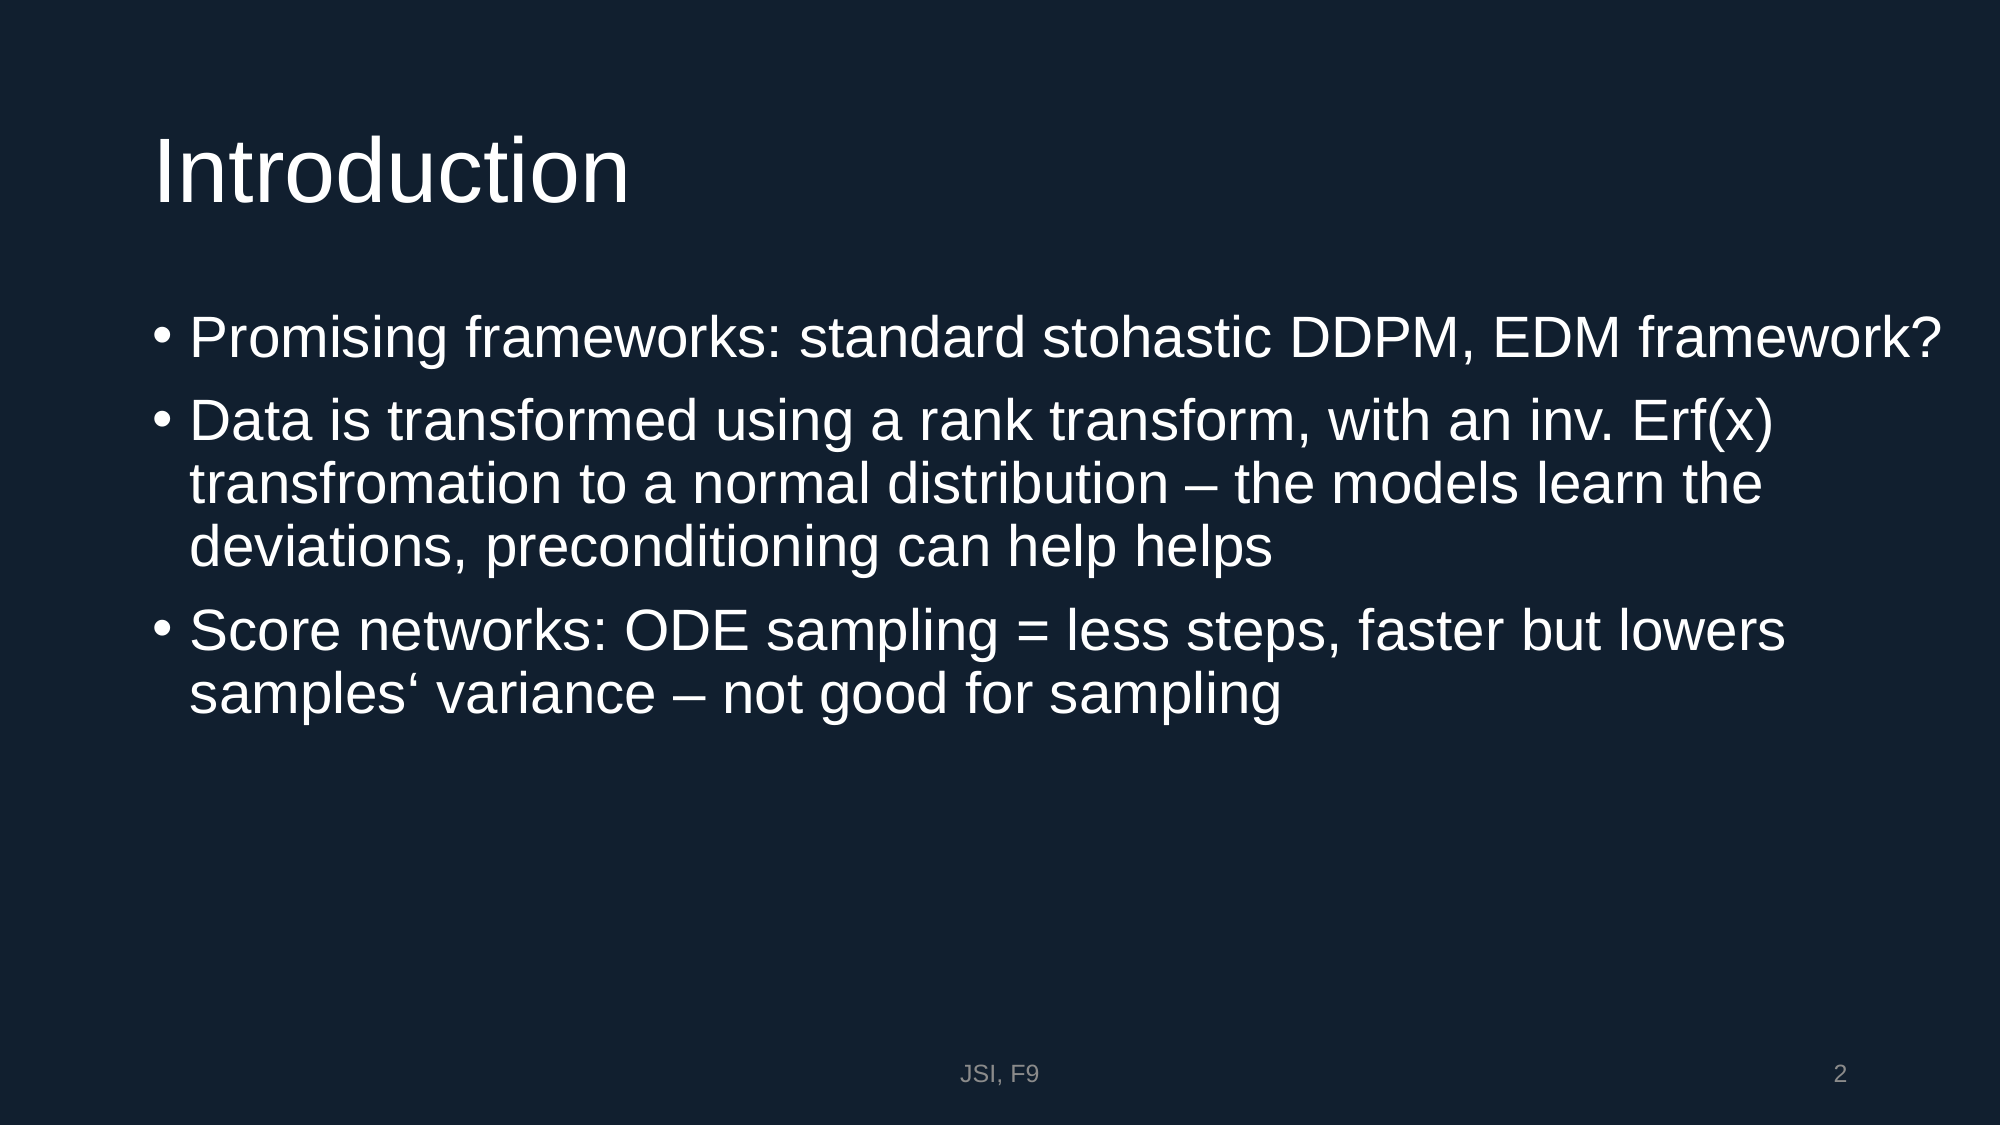

# Introduction
Promising frameworks: standard stohastic DDPM, EDM framework?
Data is transformed using a rank transform, with an inv. Erf(x) transfromation to a normal distribution – the models learn the deviations, preconditioning can help helps
Score networks: ODE sampling = less steps, faster but lowers samples‘ variance – not good for sampling

JSI, F9
2